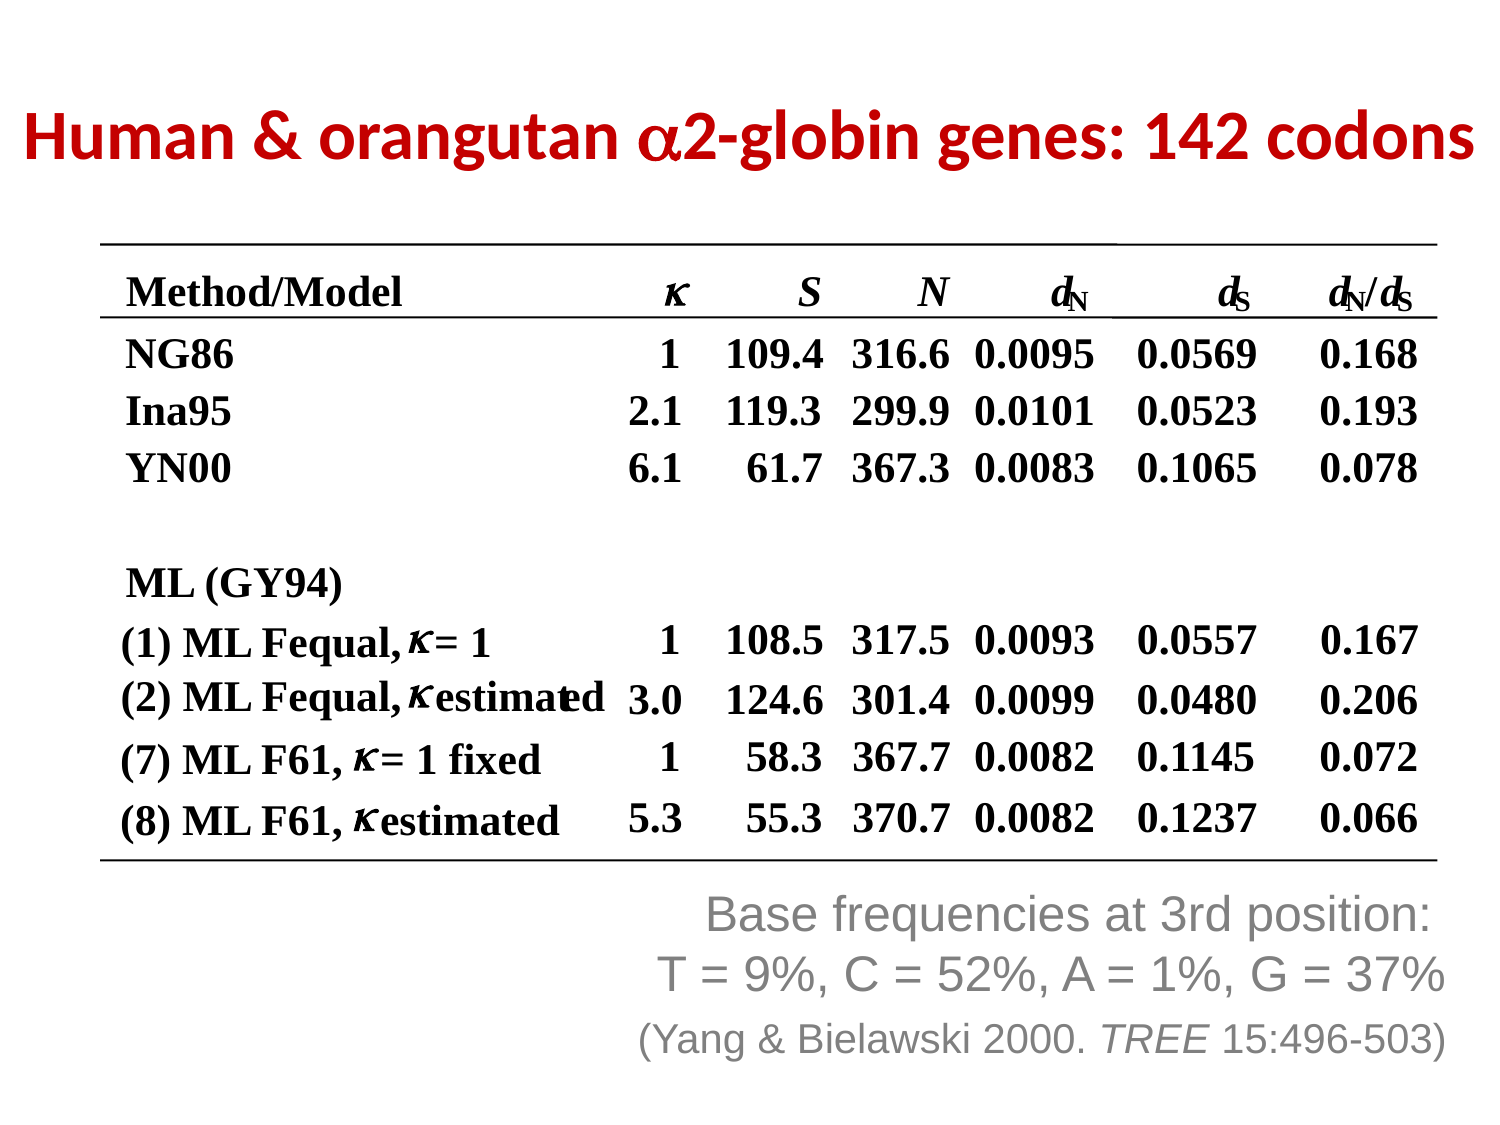

Human & orangutan α2-globin genes: 142 codons

κ
Method/Model

S

N

d

d

d
/
d

N
S
N
S
NG86

1
109.4

316.6

0.0095

0.0569

0.168

Ina95

2.1
119.3

299.9

0.0101

0.0523

0.193

YN00

6.1
61.7

367.3

0.0083

0.1065

0.078

ML (GY94)
κ
1
108.5

317.5

0.0093

0.0557

0.167

 = 1

κ
 estimat
ed

3.0
124.6

301.4

0.0099

0.0480

0.206

1
58.3

367.7

0.0082

0.1145

0.072

(7) ML F61,
 = 1 fixed

5.3
55.3

370.7

0.0082

0.1237

0.066

(8) ML F61,
 estimated

(1) ML Fequal,
(2) ML Fequal,
κ
κ
Base frequencies at 3rd position:
    T = 9%, C = 52%, A = 1%, G = 37%
(Yang & Bielawski 2000. TREE 15:496-503)